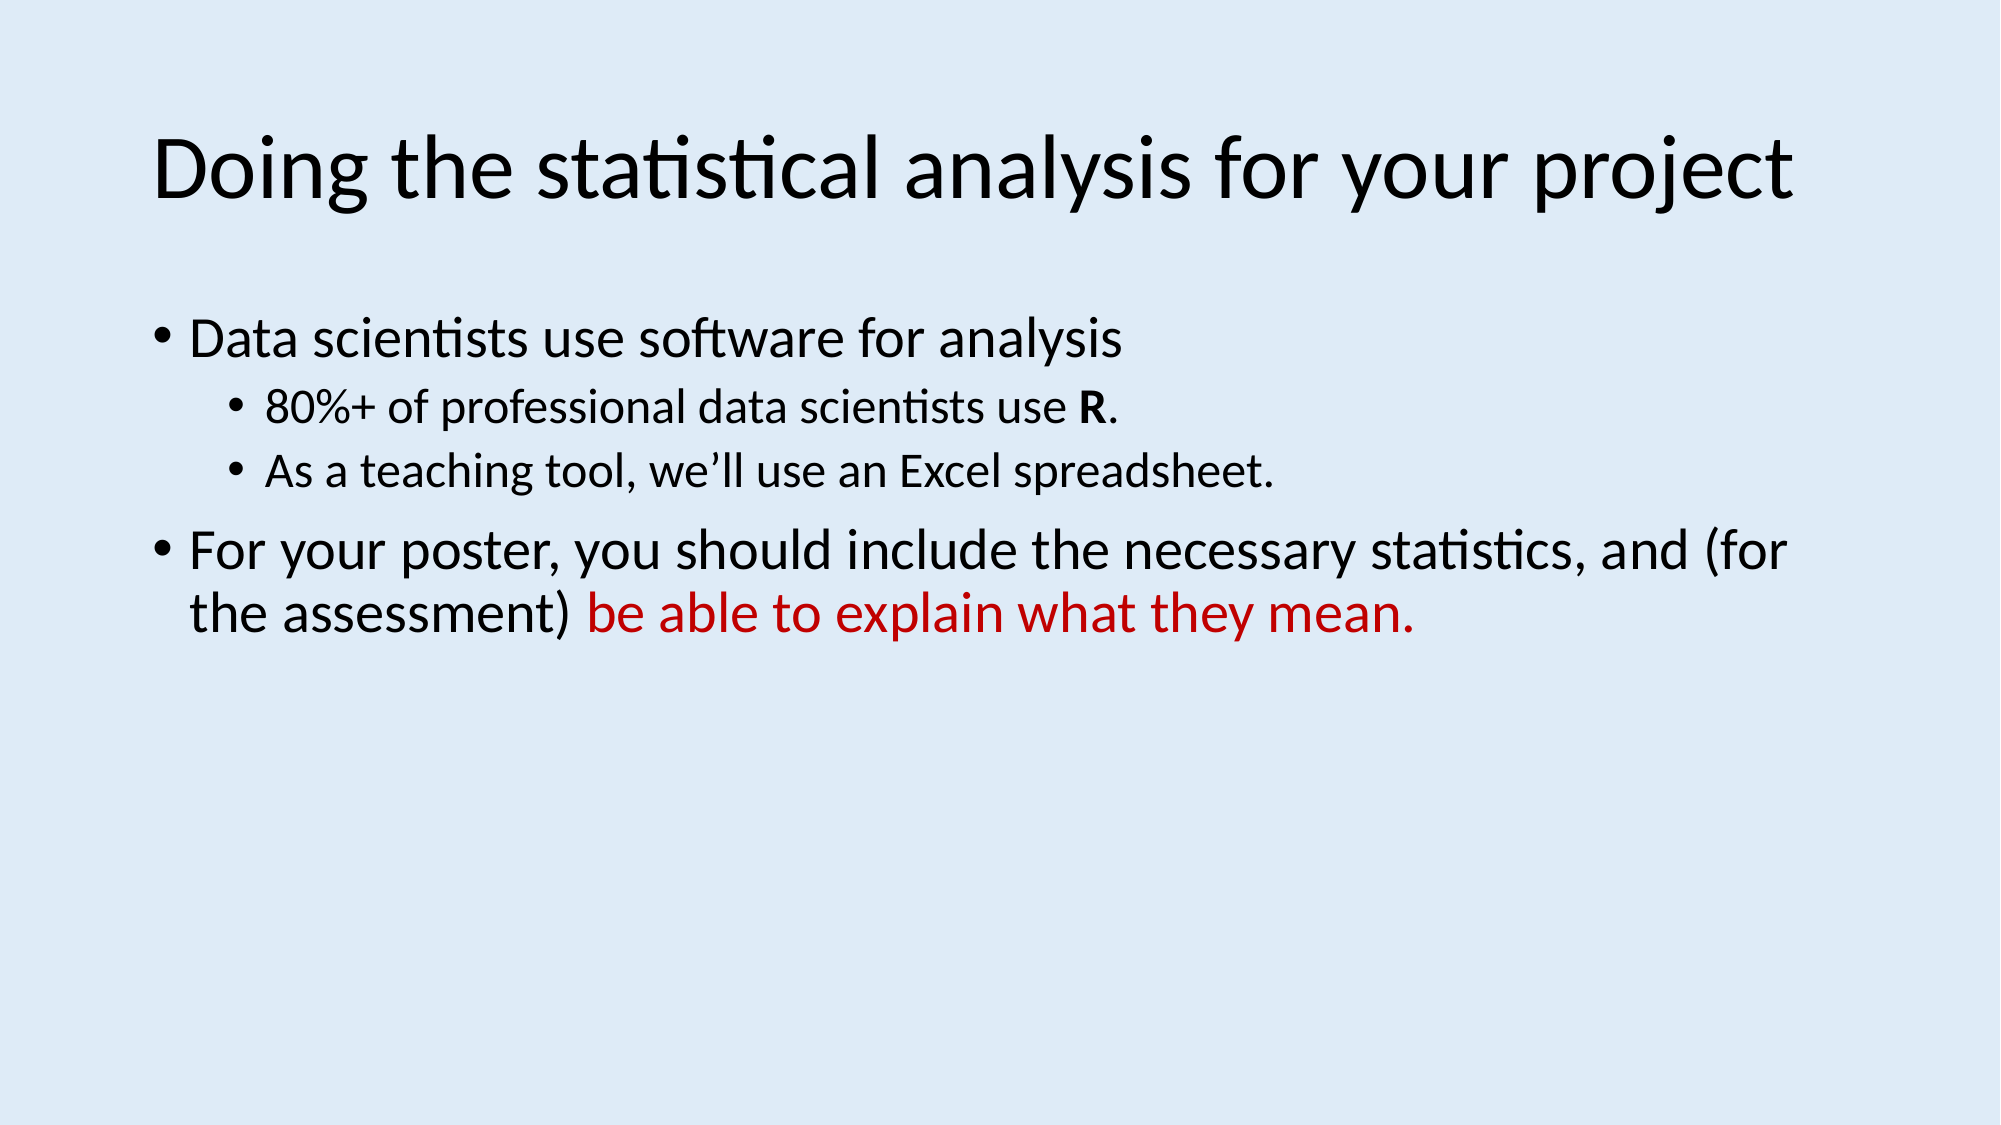

# Doing the statistical analysis for your project
Data scientists use software for analysis
80%+ of professional data scientists use R.
As a teaching tool, we’ll use an Excel spreadsheet.
For your poster, you should include the necessary statistics, and (for the assessment) be able to explain what they mean.